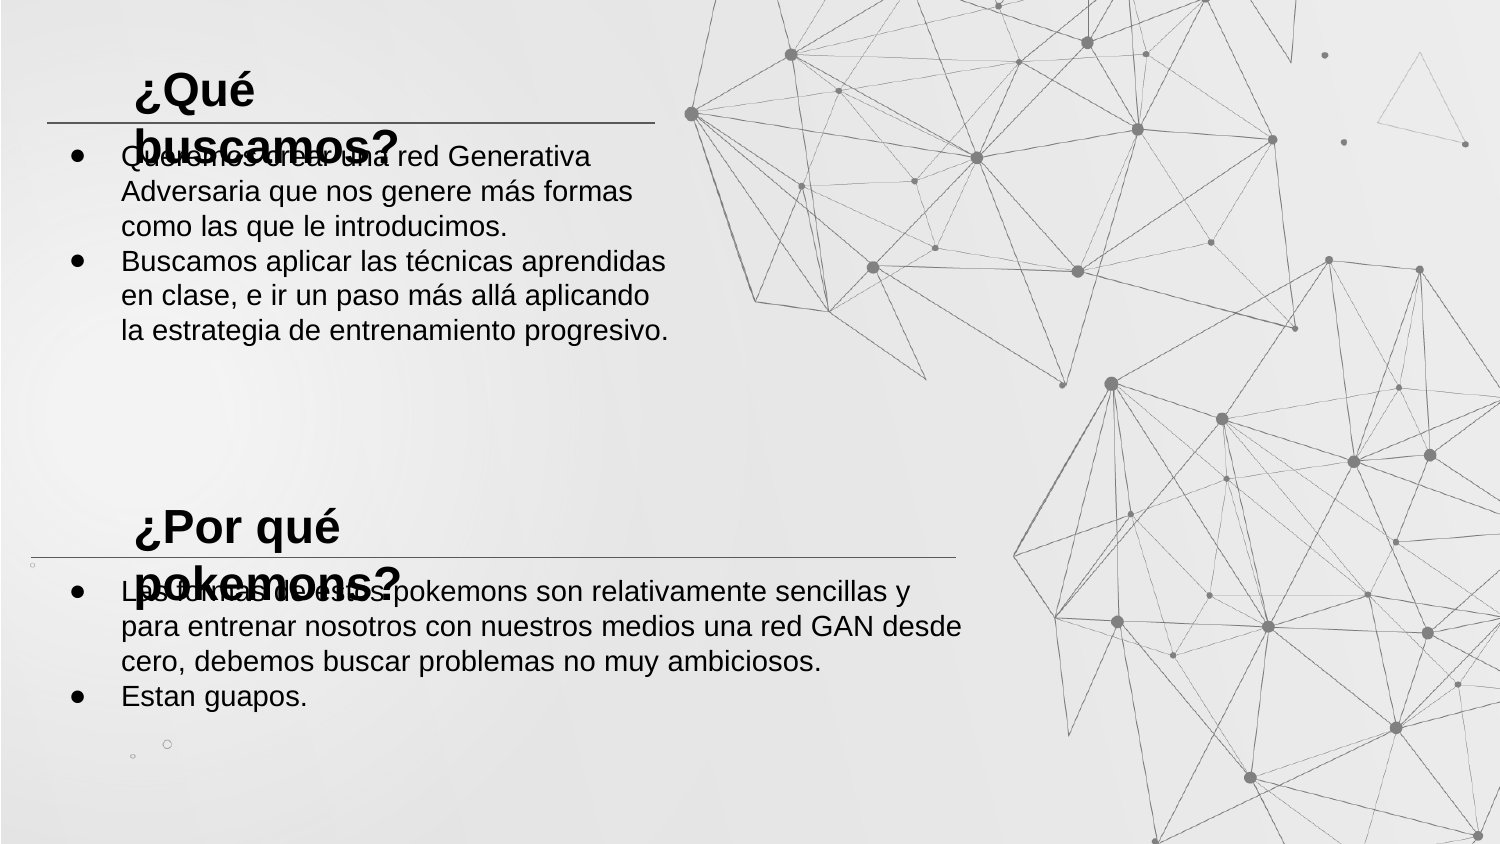

¿Qué buscamos?
Queremos crear una red Generativa Adversaria que nos genere más formas como las que le introducimos.
Buscamos aplicar las técnicas aprendidas en clase, e ir un paso más allá aplicando la estrategia de entrenamiento progresivo.
¿Por qué pokemons?
Las formas de estos pokemons son relativamente sencillas y para entrenar nosotros con nuestros medios una red GAN desde cero, debemos buscar problemas no muy ambiciosos.
Estan guapos.